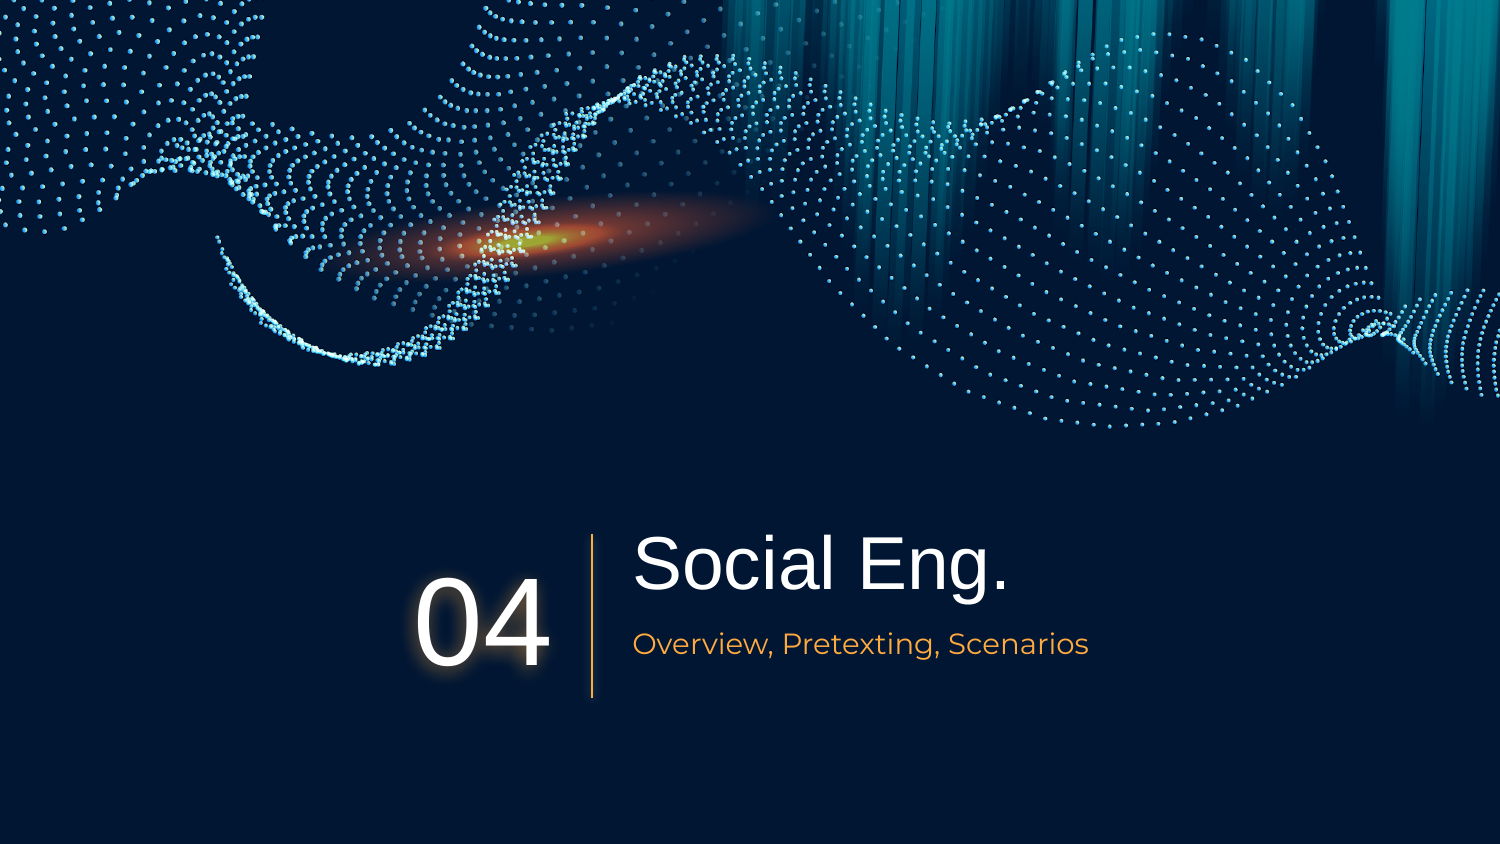

# Social Eng.
04
Overview, Pretexting, Scenarios